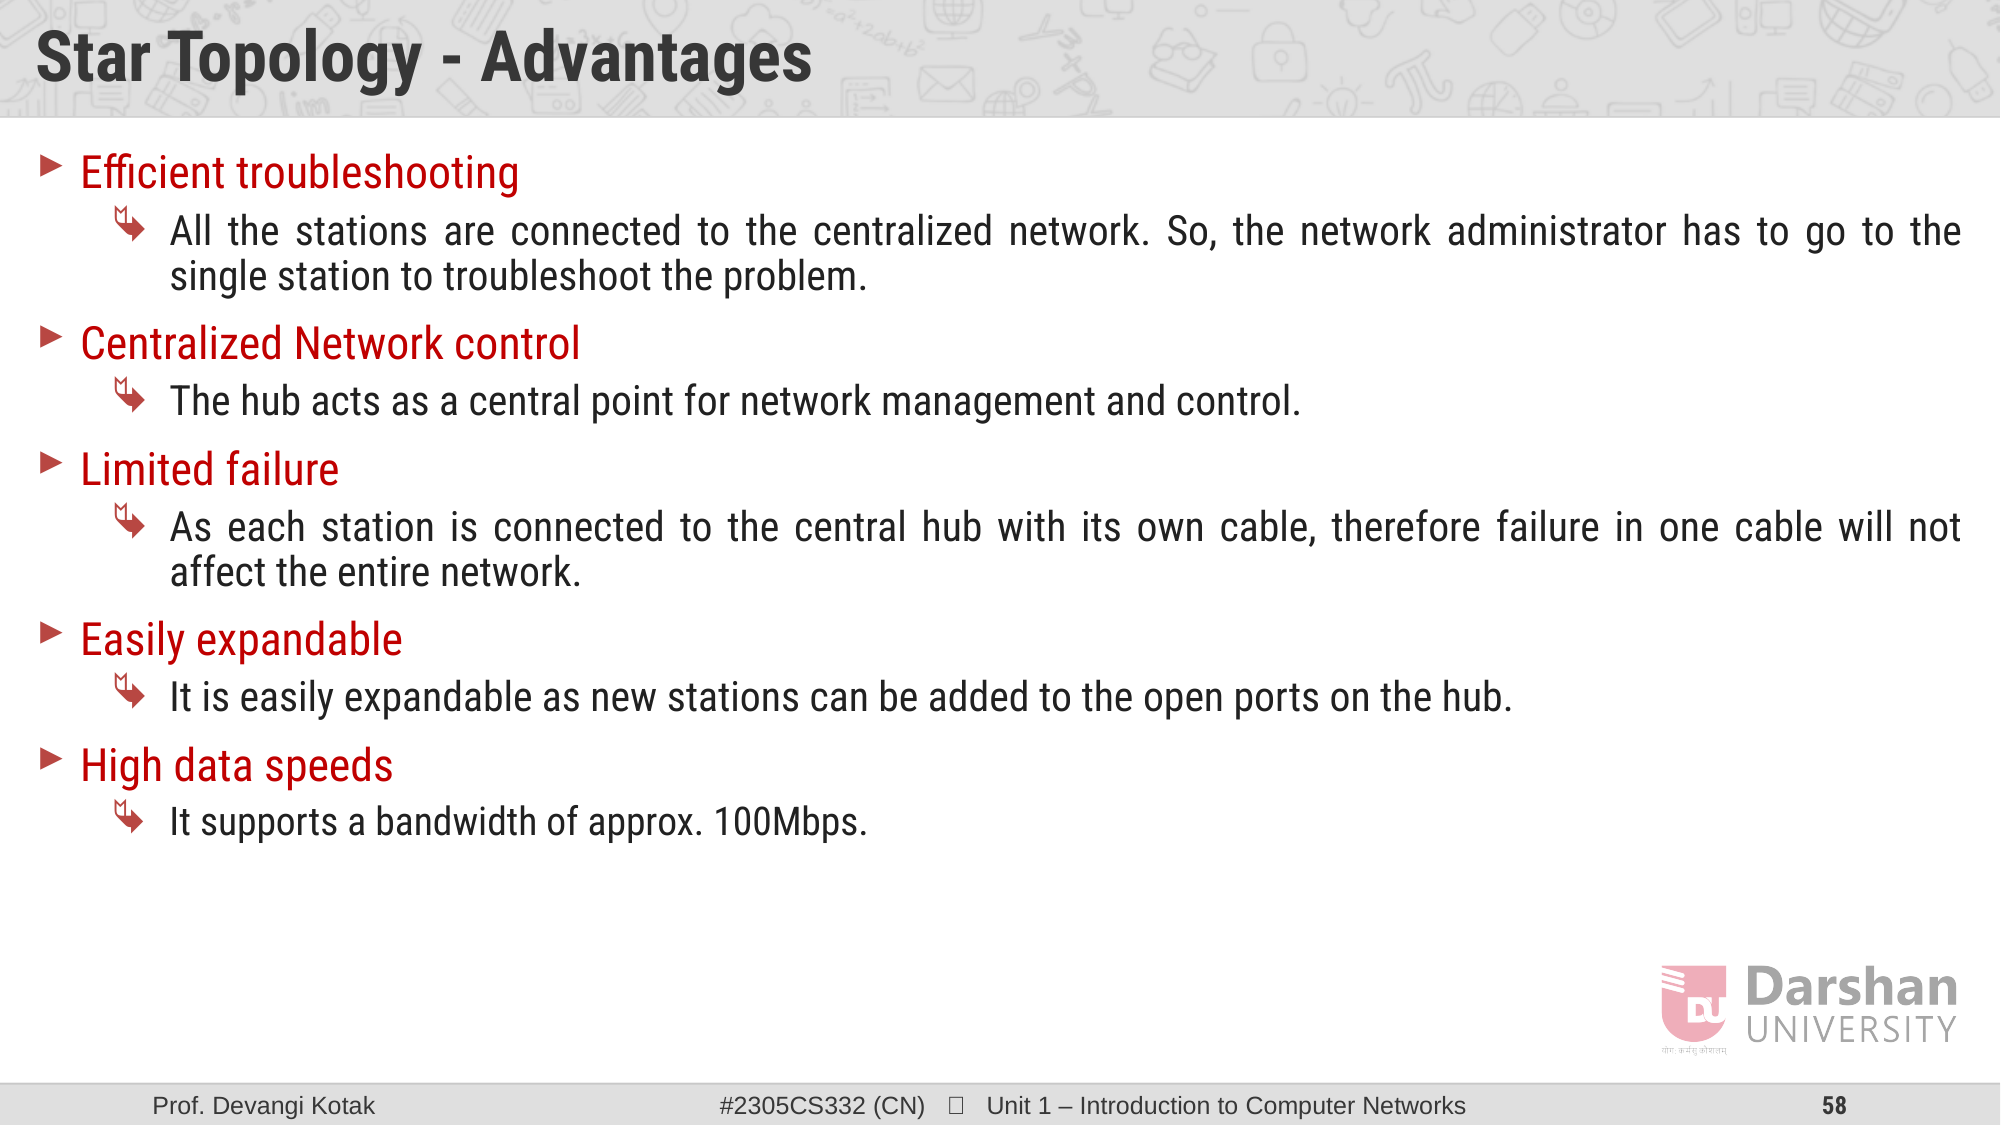

# Star Topology - Advantages
Efficient troubleshooting
All the stations are connected to the centralized network. So, the network administrator has to go to the single station to troubleshoot the problem.
Centralized Network control
The hub acts as a central point for network management and control.
Limited failure
As each station is connected to the central hub with its own cable, therefore failure in one cable will not affect the entire network.
Easily expandable
It is easily expandable as new stations can be added to the open ports on the hub.
High data speeds
It supports a bandwidth of approx. 100Mbps.